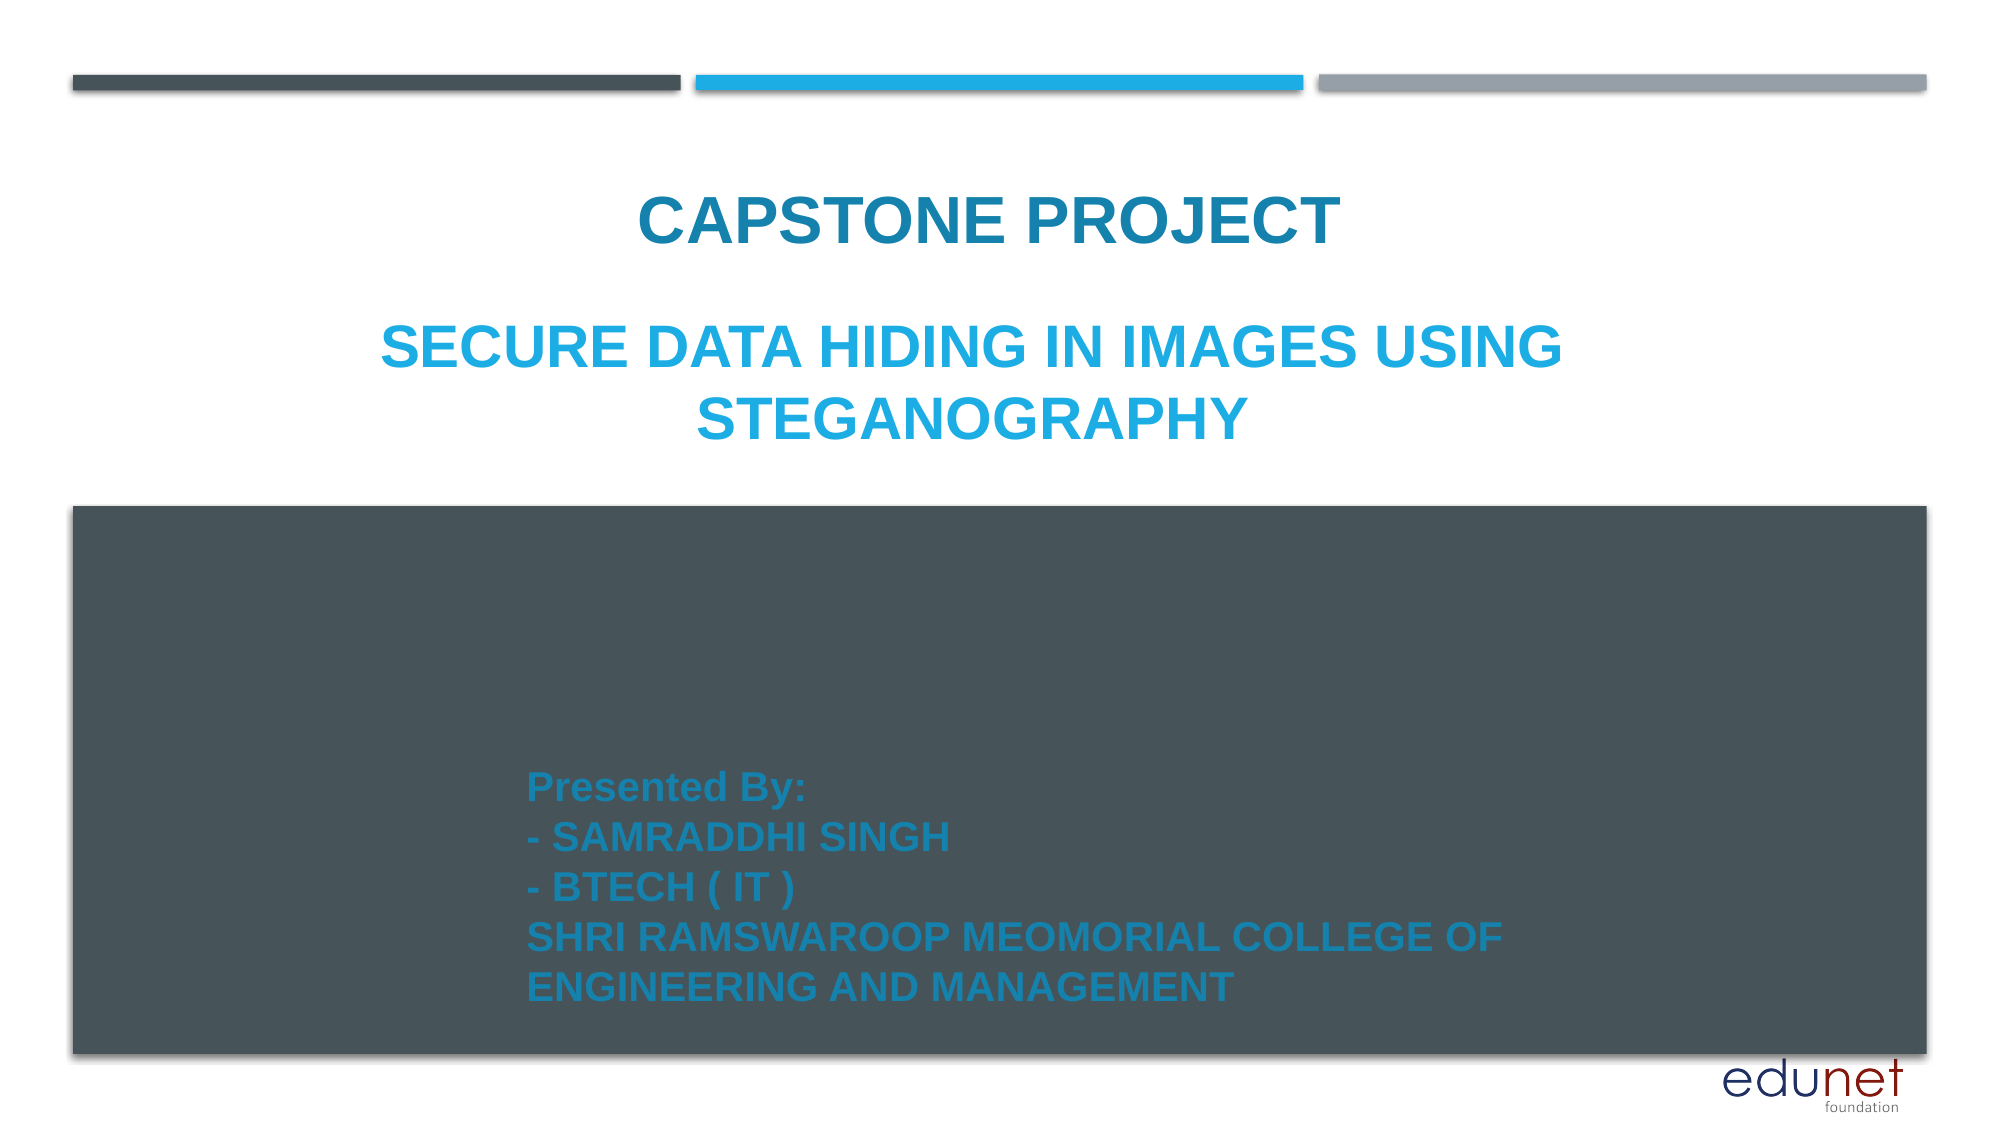

CAPSTONE PROJECT
# SECURE DATA HIDING IN IMAGES USING STEGANOGRAPHY
Presented By:
- SAMRADDHI SINGH
- BTECH ( IT )
SHRI RAMSWAROOP MEOMORIAL COLLEGE OF ENGINEERING AND MANAGEMENT